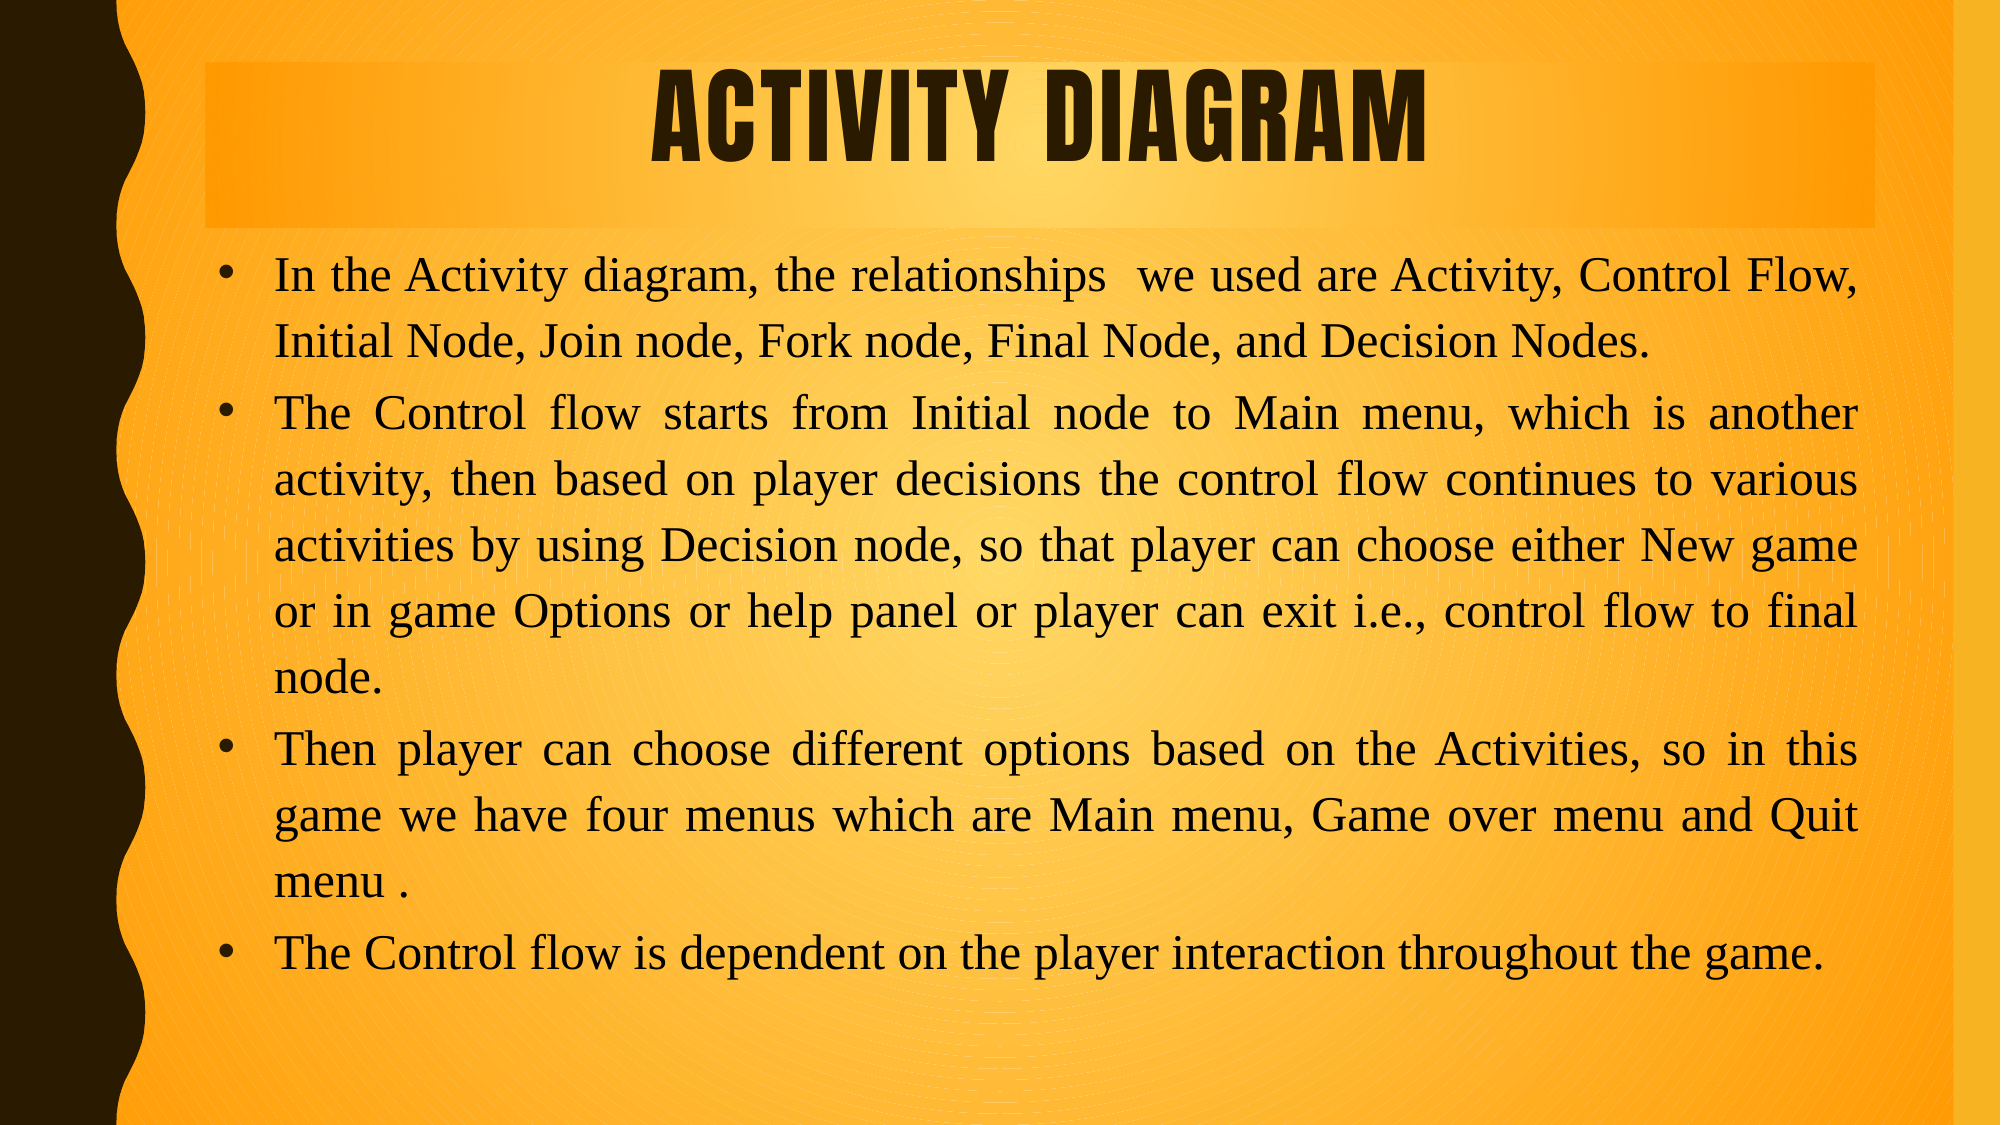

# ACTIVITY DIAGRAM
In the Activity diagram, the relationships  we used are Activity, Control Flow, Initial Node, Join node, Fork node, Final Node, and Decision Nodes.
The Control flow starts from Initial node to Main menu, which is another activity, then based on player decisions the control flow continues to various activities by using Decision node, so that player can choose either New game or in game Options or help panel or player can exit i.e., control flow to final node.
Then player can choose different options based on the Activities, so in this game we have four menus which are Main menu, Game over menu and Quit menu .
The Control flow is dependent on the player interaction throughout the game.